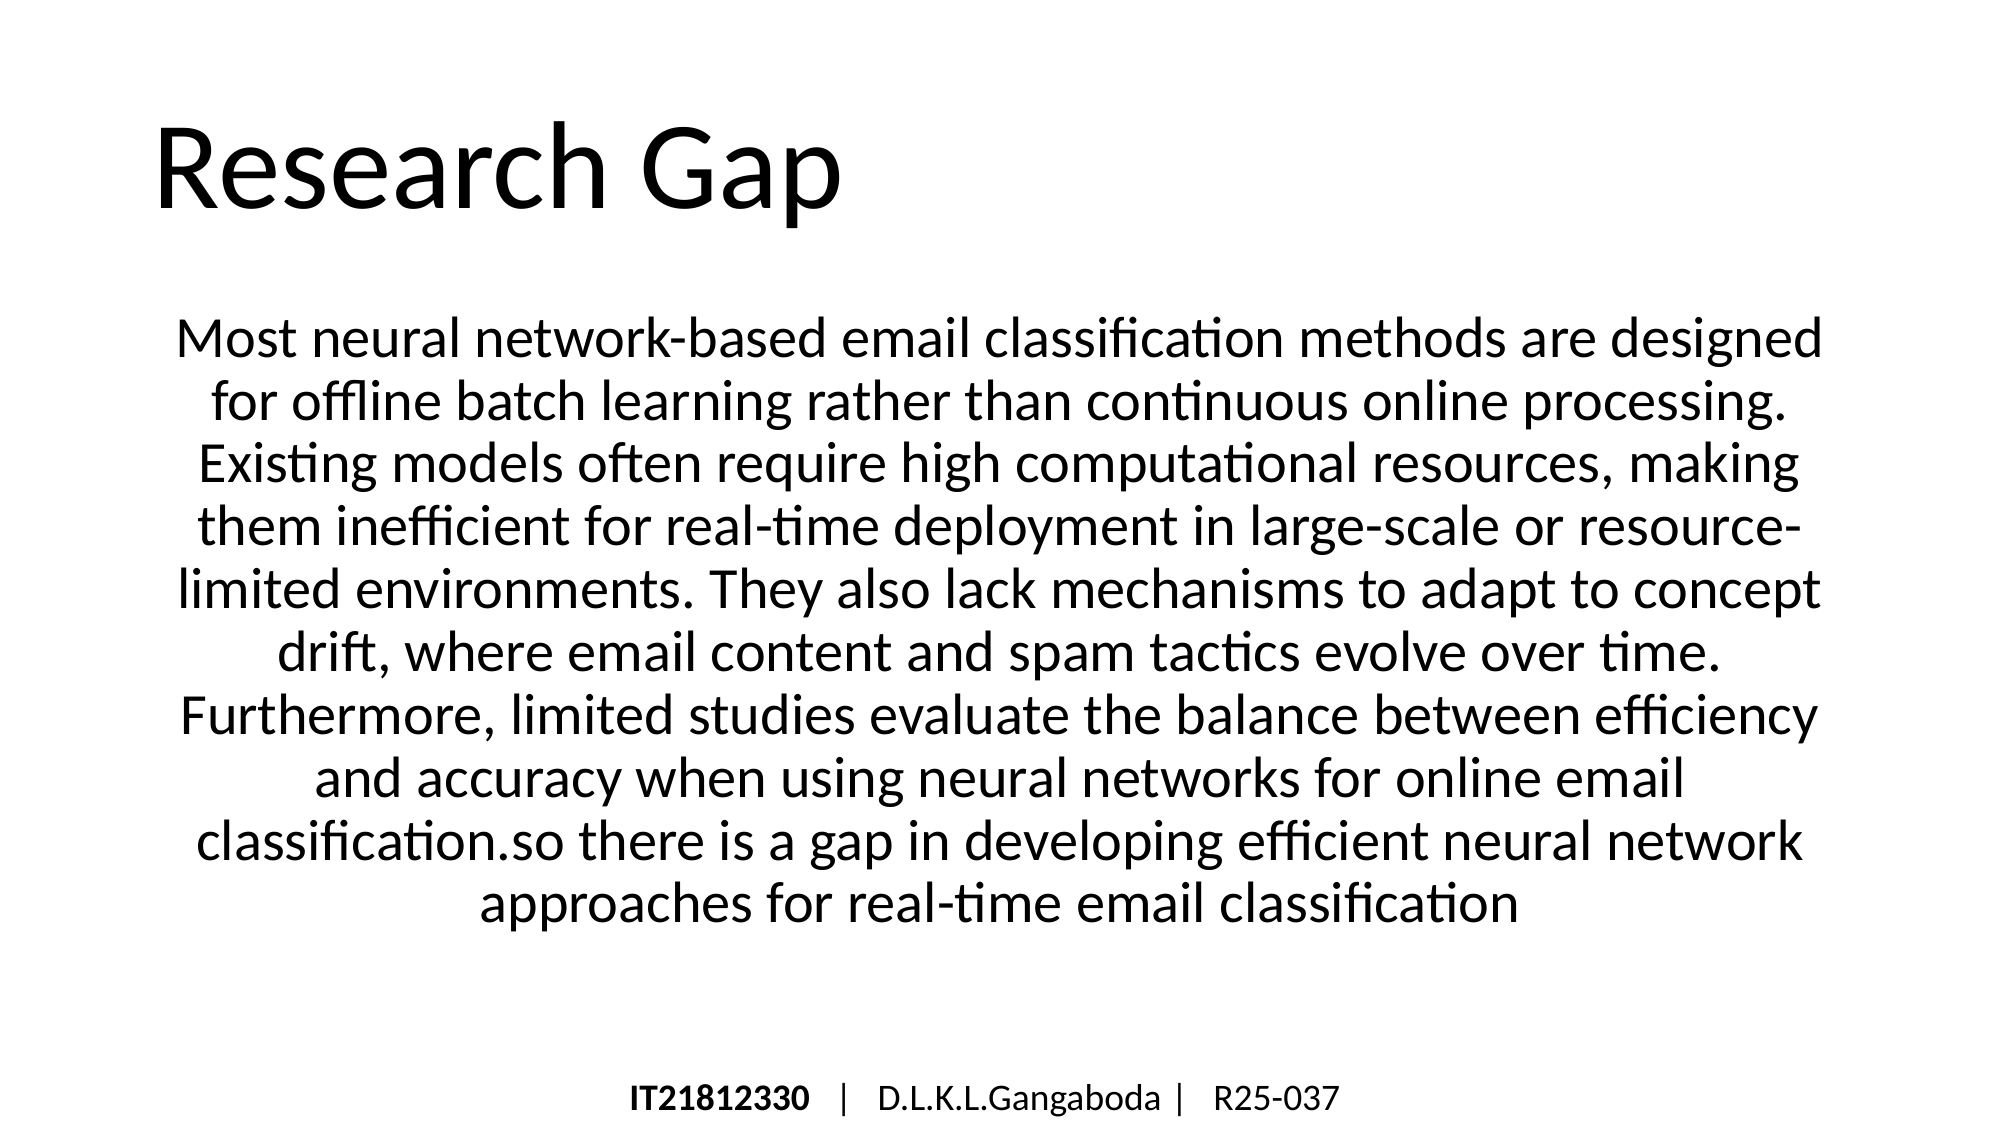

# Research Gap
Most neural network-based email classification methods are designed for offline batch learning rather than continuous online processing. Existing models often require high computational resources, making them inefficient for real-time deployment in large-scale or resource-limited environments. They also lack mechanisms to adapt to concept drift, where email content and spam tactics evolve over time. Furthermore, limited studies evaluate the balance between efficiency and accuracy when using neural networks for online email classification.so there is a gap in developing efficient neural network approaches for real-time email classification

IT21812330   |   D.L.K.L.Gangaboda |   R25-037